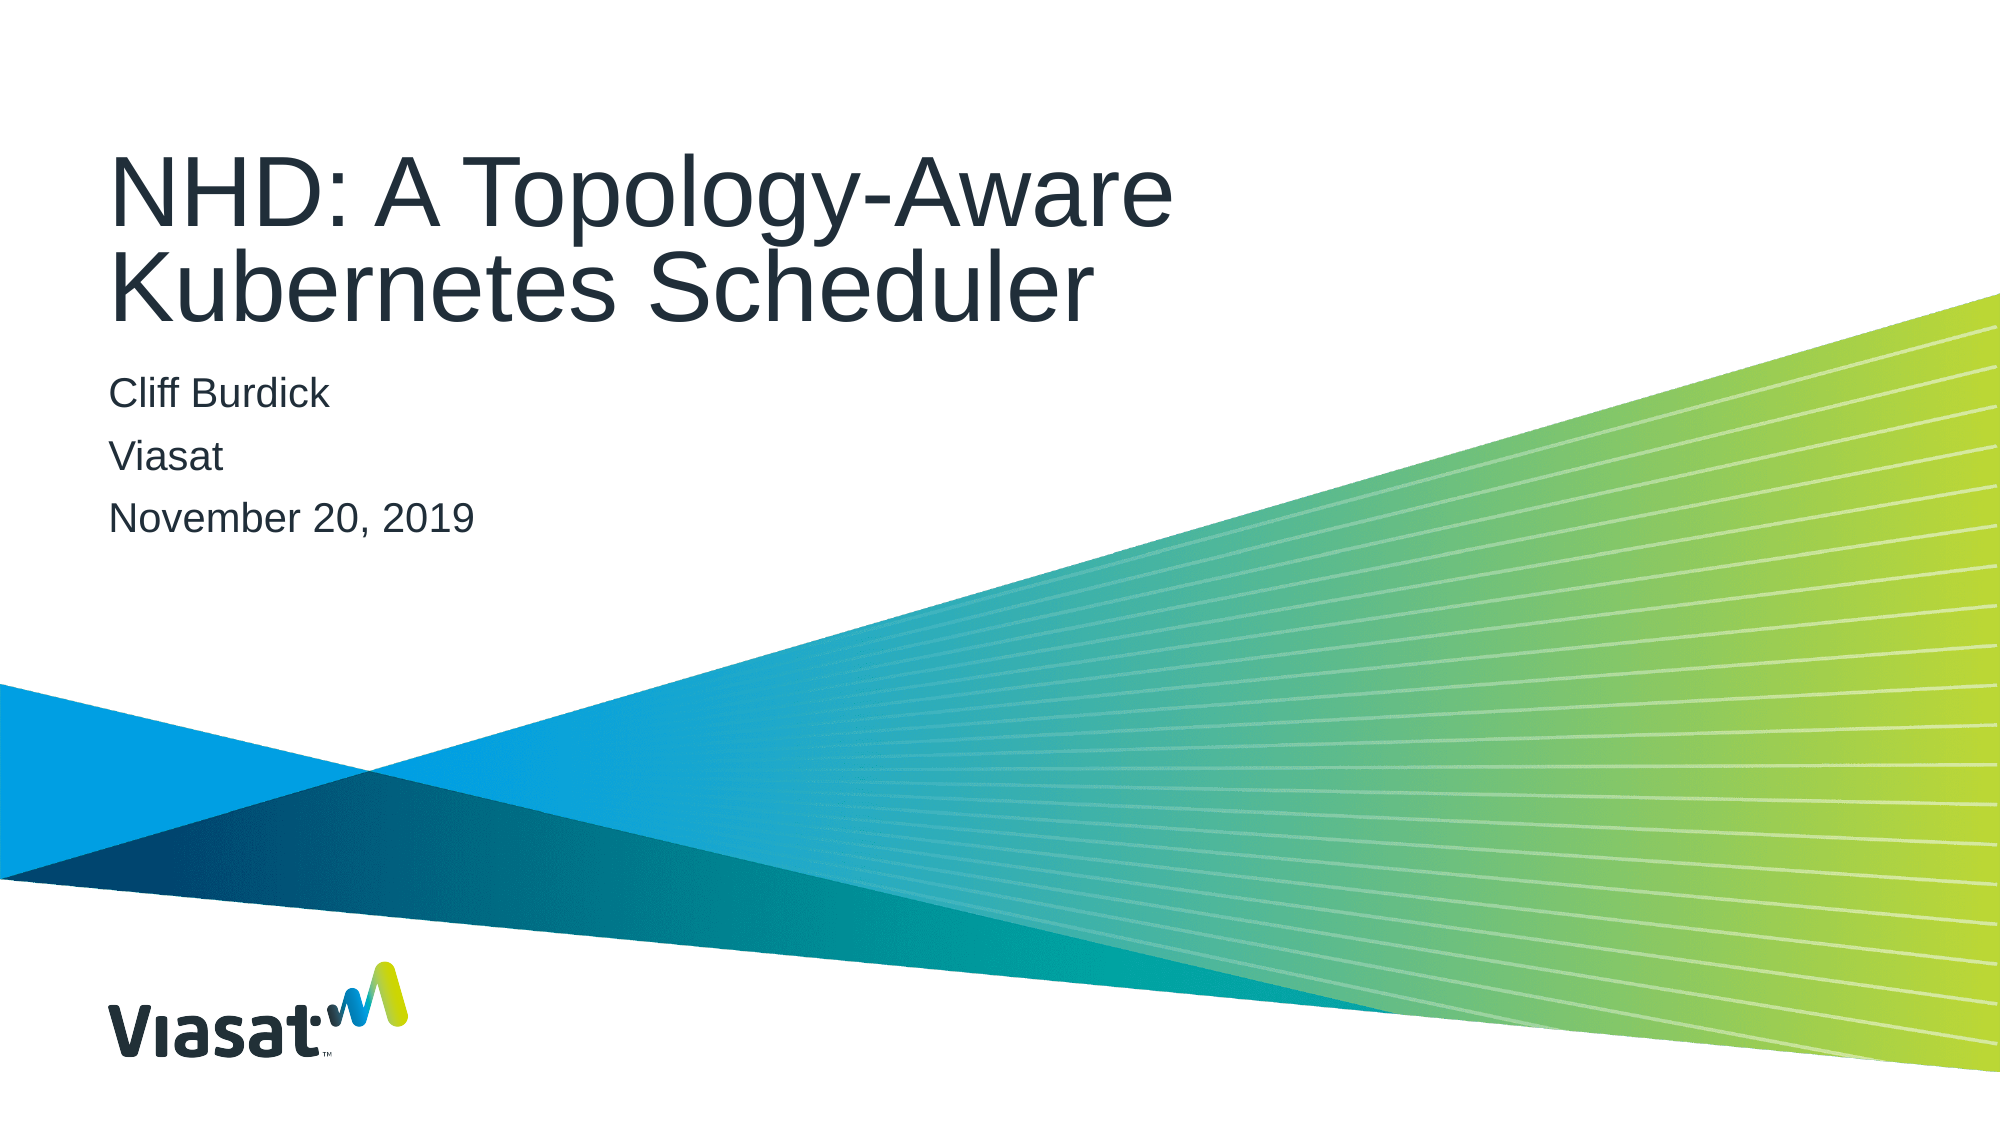

# NHD: A Topology-Aware Kubernetes Scheduler
Cliff Burdick
Viasat
November 20, 2019